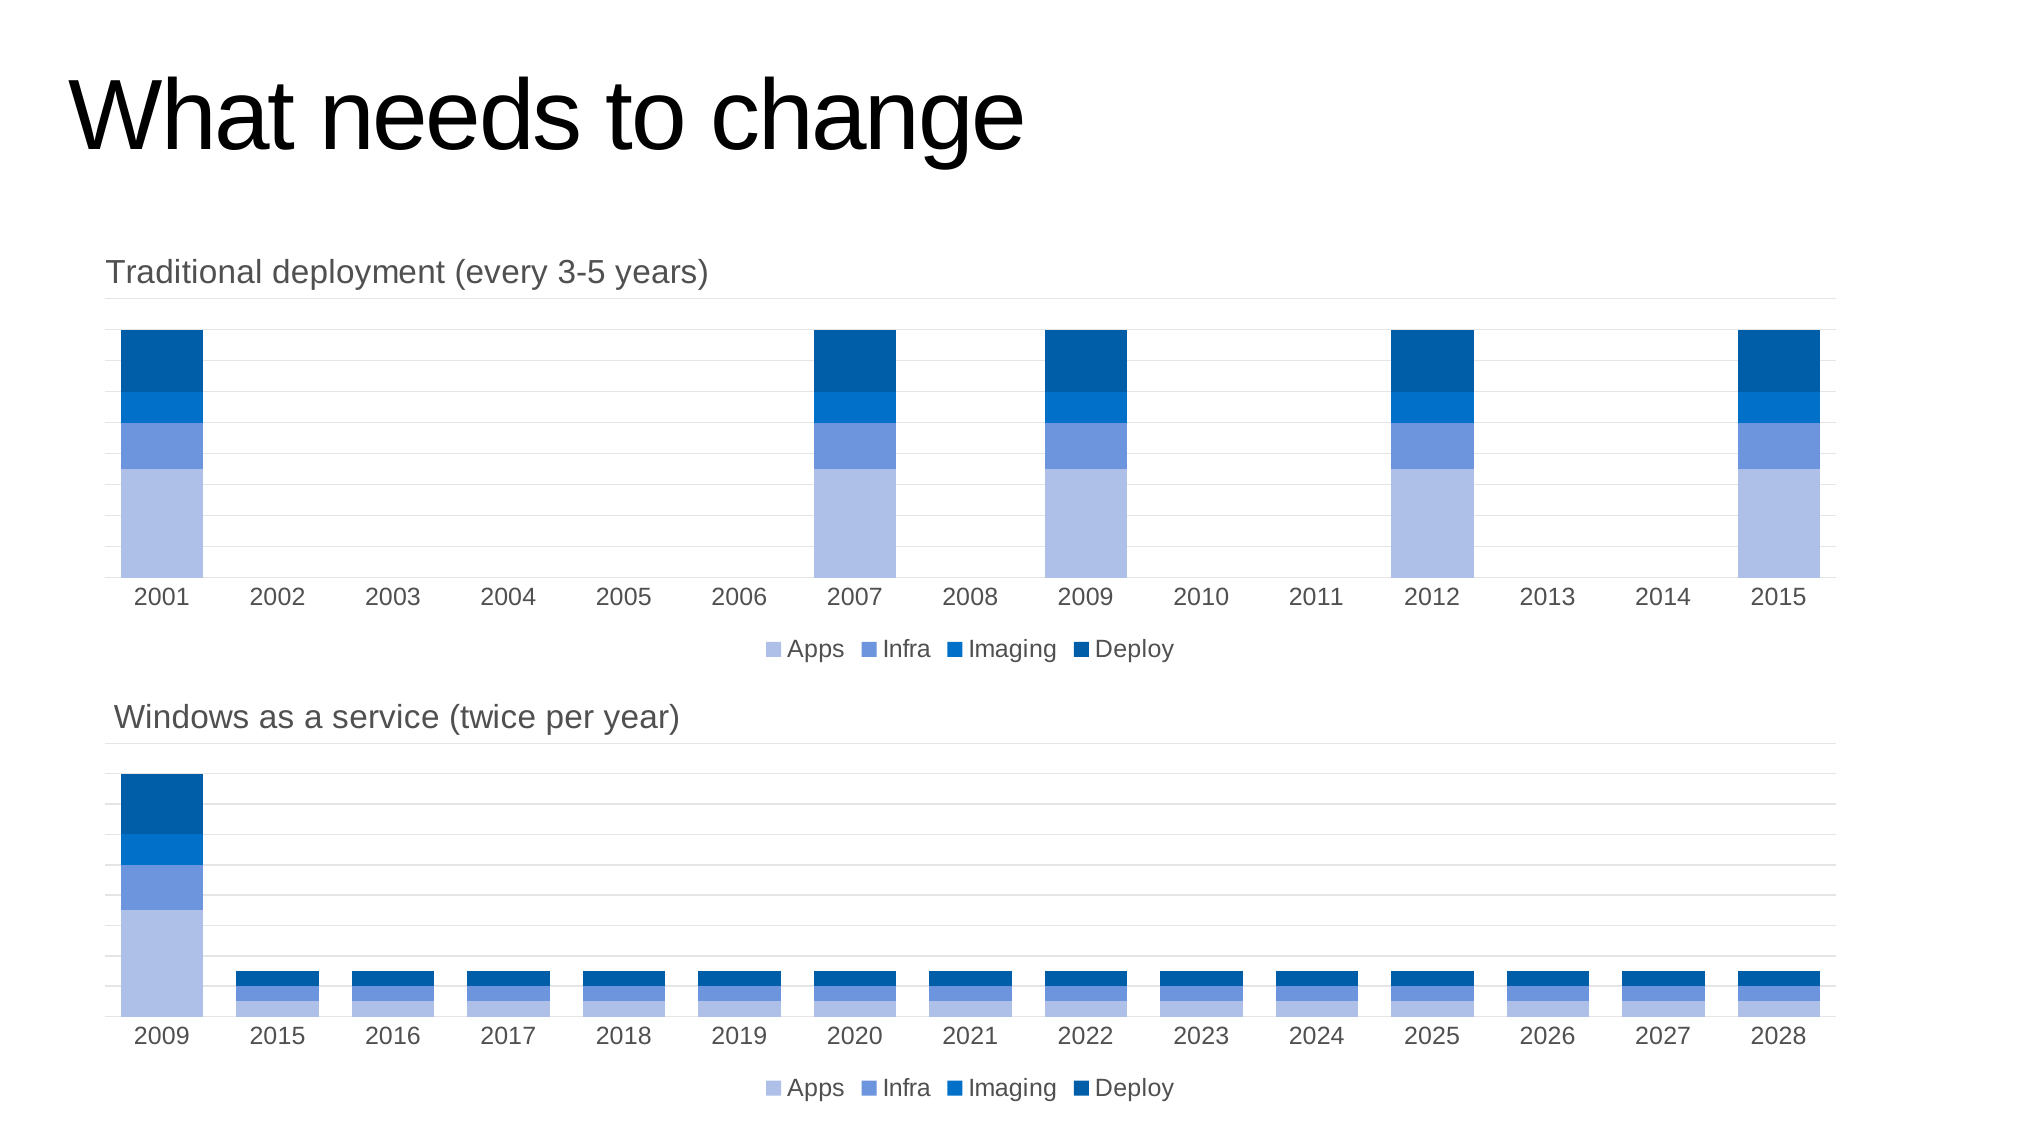

# What needs to change

### Chart: Traditional deployment (every 3-5 years)

| Category | Apps | Infra | Imaging | Deploy |
|---|---|---|---|---|
| 2001 | 7.0 | 3.0 | 2.0 | 4.0 |
| 2002 | None | None | None | None |
| 2003 | None | None | None | None |
| 2004 | None | None | None | None |
| 2005 | None | None | None | None |
| 2006 | None | None | None | None |
| 2007 | 7.0 | 3.0 | 2.0 | 4.0 |
| 2008 | None | None | None | None |
| 2009 | 7.0 | 3.0 | 2.0 | 4.0 |
| 2010 | None | None | None | None |
| 2011 | None | None | None | None |
| 2012 | 7.0 | 3.0 | 2.0 | 4.0 |
| 2013 | None | None | None | None |
| 2014 | None | None | None | None |
| 2015 | 7.0 | 3.0 | 2.0 | 4.0 |

### Chart: Windows as a service (twice per year)

| Category | Apps | Infra | Imaging | Deploy |
|---|---|---|---|---|
| 2009 | 7.0 | 3.0 | 2.0 | 4.0 |
| 2015 | 1.0 | 1.0 | 0.0 | 1.0 |
| 2016 | 1.0 | 1.0 | 0.0 | 1.0 |
| 2017 | 1.0 | 1.0 | 0.0 | 1.0 |
| 2018 | 1.0 | 1.0 | 0.0 | 1.0 |
| 2019 | 1.0 | 1.0 | 0.0 | 1.0 |
| 2020 | 1.0 | 1.0 | 0.0 | 1.0 |
| 2021 | 1.0 | 1.0 | 0.0 | 1.0 |
| 2022 | 1.0 | 1.0 | 0.0 | 1.0 |
| 2023 | 1.0 | 1.0 | 0.0 | 1.0 |
| 2024 | 1.0 | 1.0 | 0.0 | 1.0 |
| 2025 | 1.0 | 1.0 | 0.0 | 1.0 |
| 2026 | 1.0 | 1.0 | 0.0 | 1.0 |
| 2027 | 1.0 | 1.0 | 0.0 | 1.0 |
| 2028 | 1.0 | 1.0 | 0.0 | 1.0 |